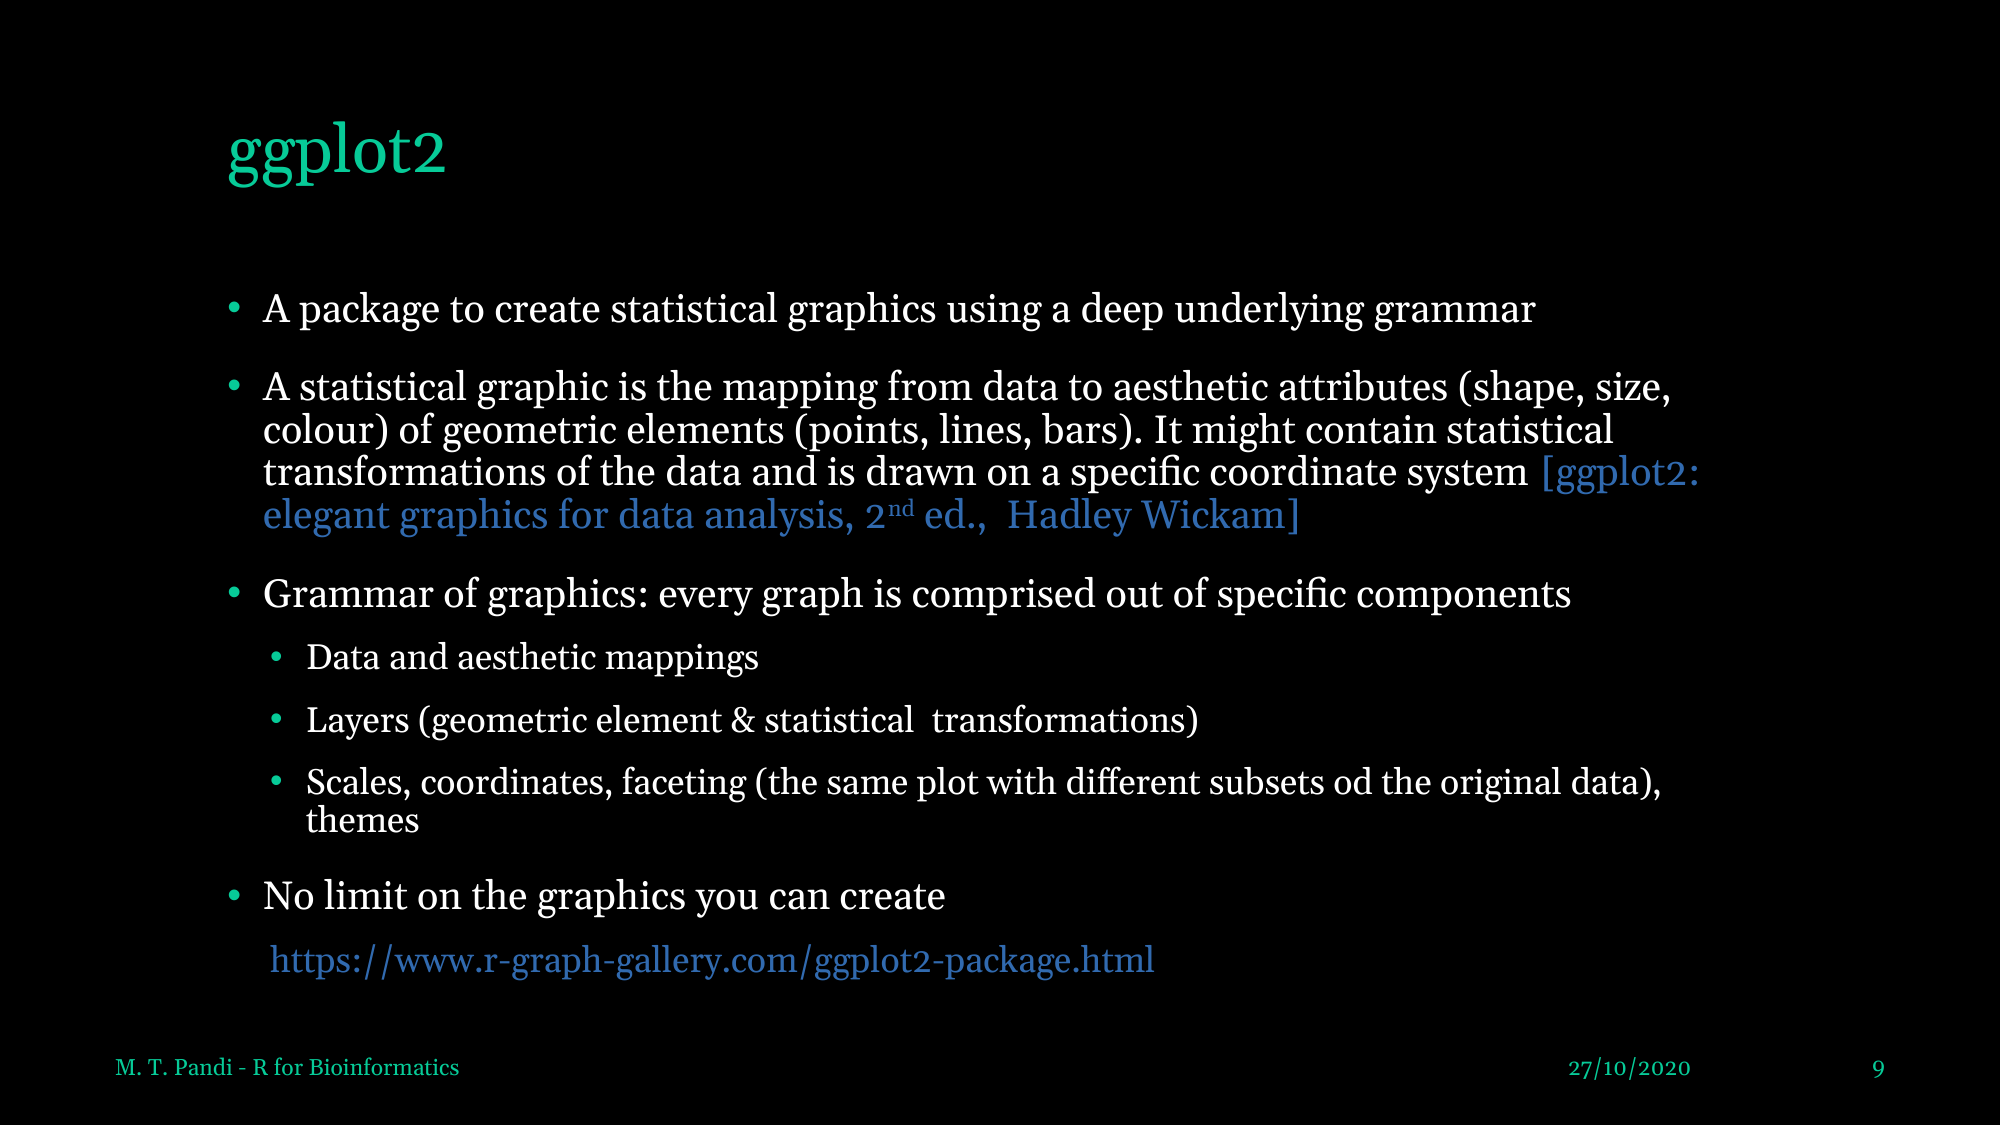

# ggplot2
A package to create statistical graphics using a deep underlying grammar
A statistical graphic is the mapping from data to aesthetic attributes (shape, size, colour) of geometric elements (points, lines, bars). It might contain statistical transformations of the data and is drawn on a specific coordinate system [ggplot2: elegant graphics for data analysis, 2nd ed.,  Hadley Wickam]
Grammar of graphics: every graph is comprised out of specific components
Data and aesthetic mappings
Layers (geometric element & statistical  transformations)
Scales, coordinates, faceting (the same plot with different subsets od the original data), themes
No limit on the graphics you can create
https://www.r-graph-gallery.com/ggplot2-package.html
M. T. Pandi - R for Bioinformatics
27/10/2020
9